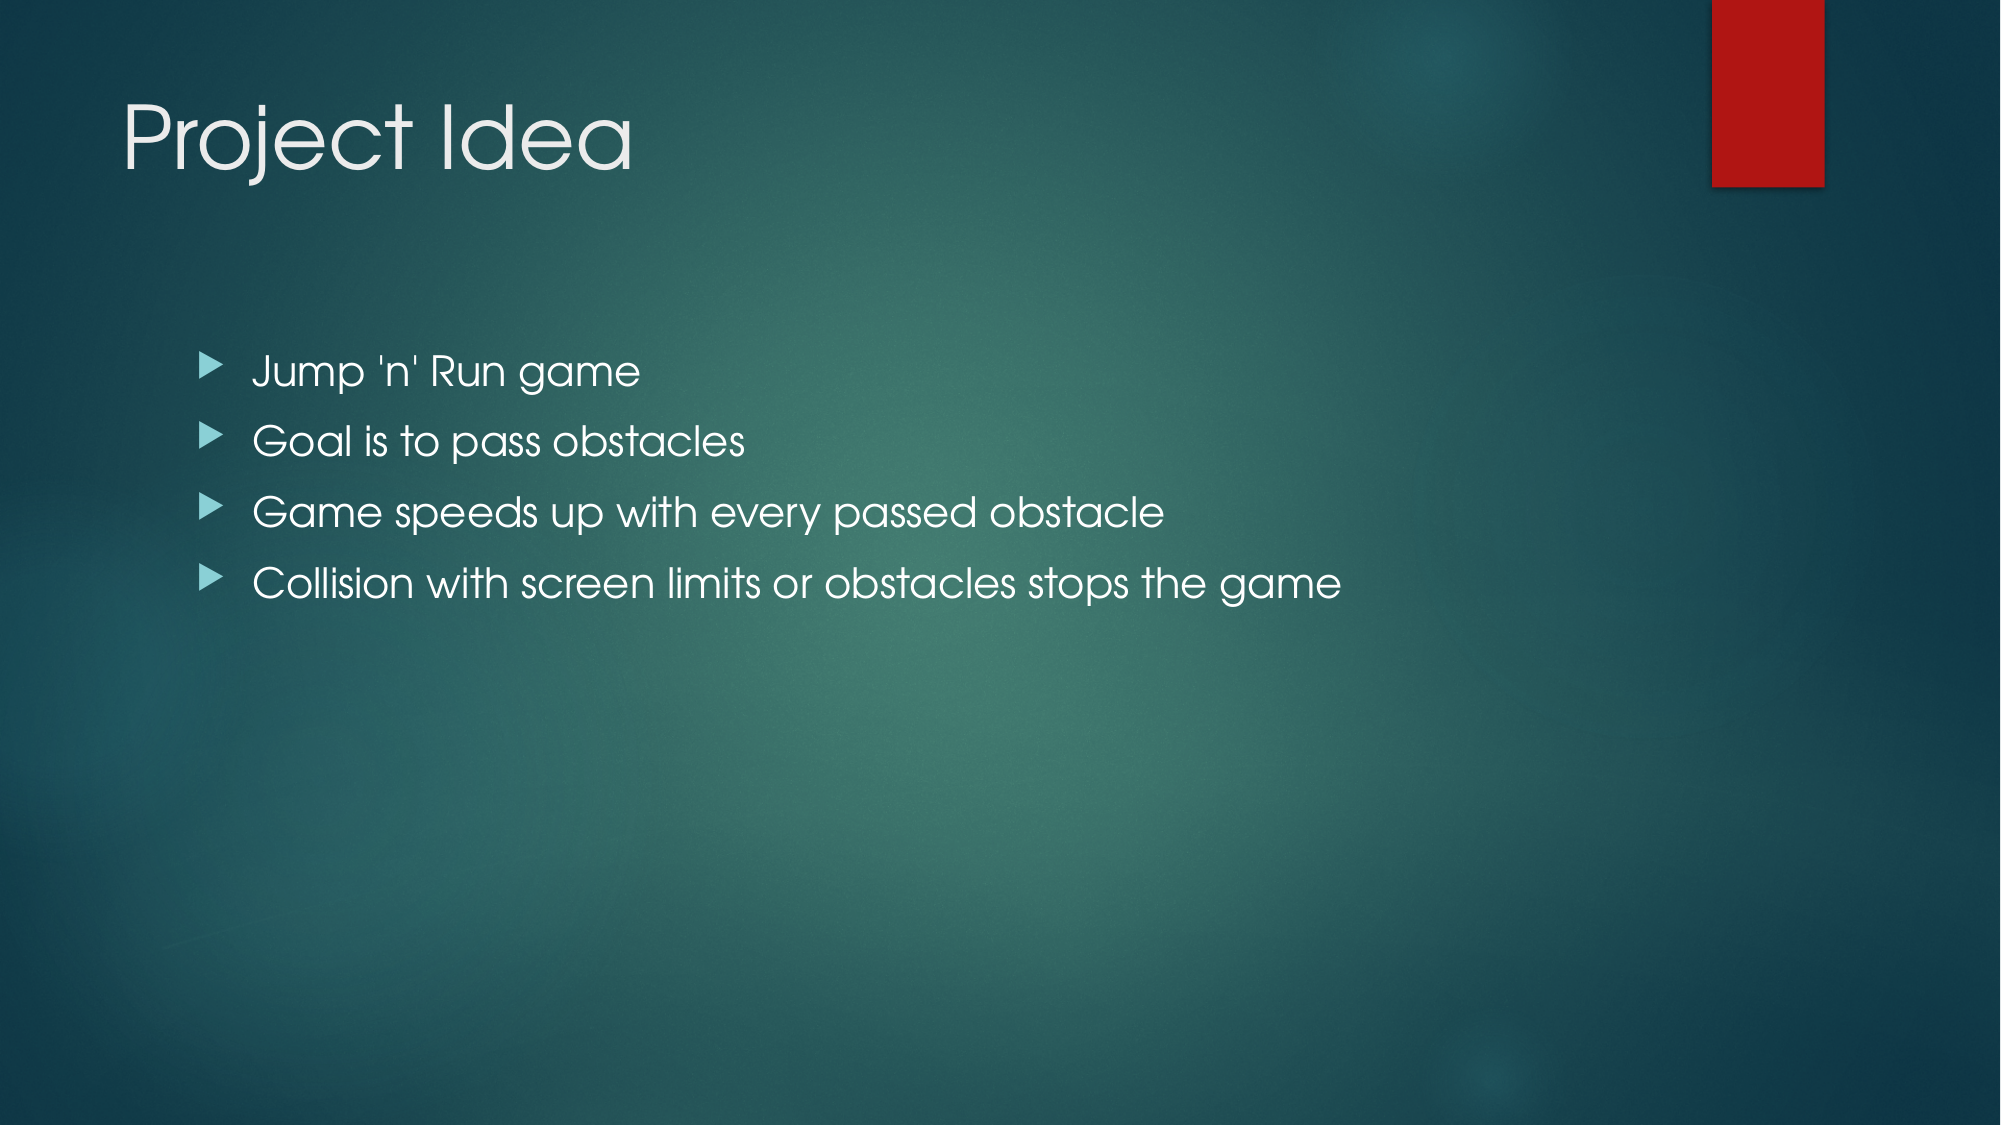

# Project Idea
Jump 'n' Run game
Goal is to pass obstacles
Game speeds up with every passed obstacle
Collision with screen limits or obstacles stops the game